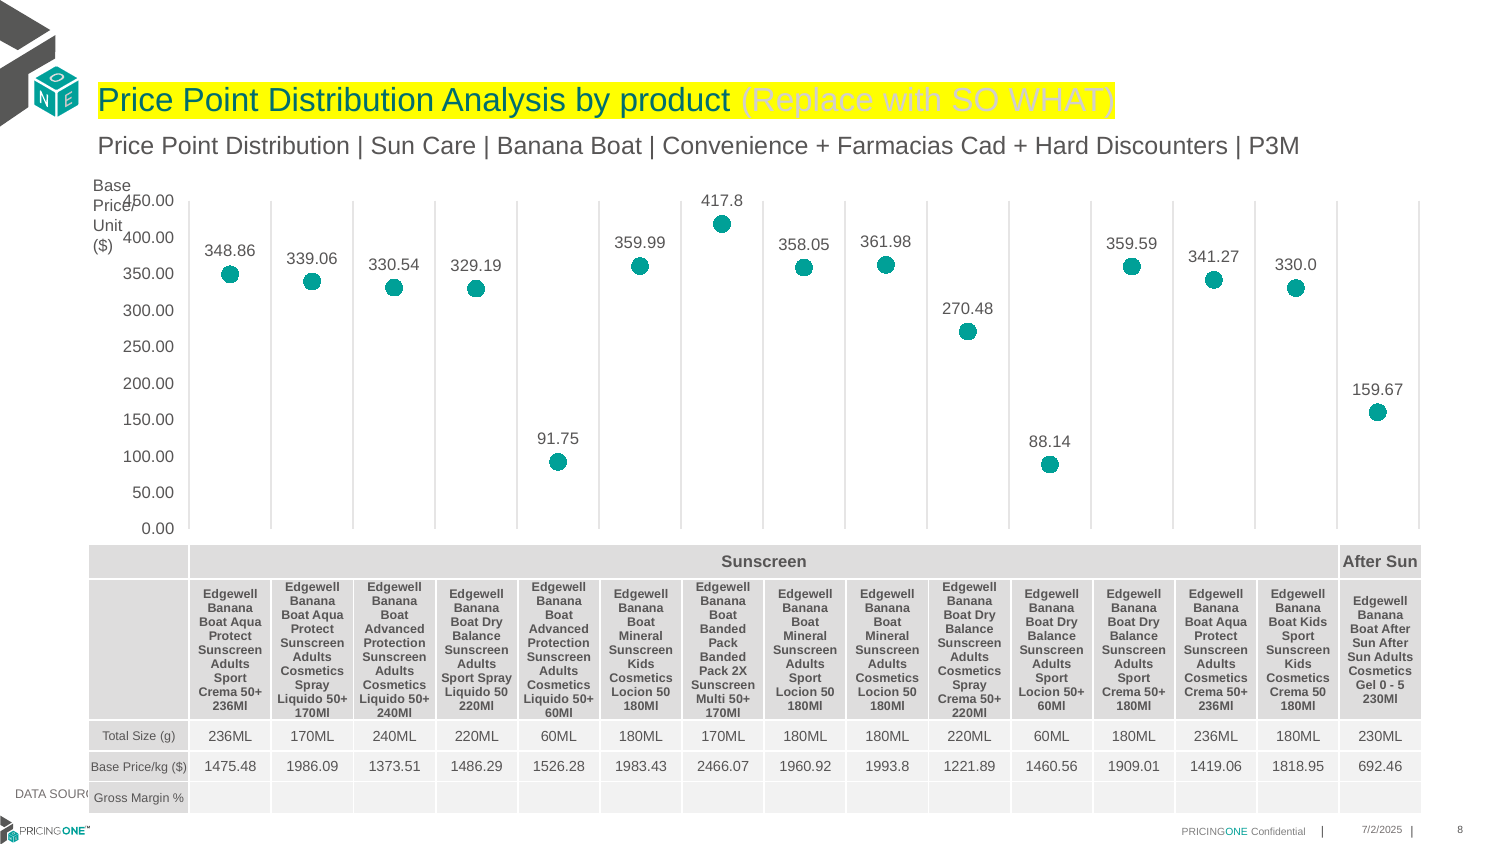

# Price Point Distribution Analysis by product (Replace with SO WHAT)
Price Point Distribution | Sun Care | Banana Boat | Convenience + Farmacias Cad + Hard Discounters | P3M
Base Price/Unit ($)

### Chart

| Category | Base Price/Unit |
|---|---|
| Edgewell Banana Boat Aqua Protect Sunscreen Adults Sport Crema 50+ 236Ml | 348.86 |
| Edgewell Banana Boat Aqua Protect Sunscreen Adults Cosmetics Spray Liquido 50+ 170Ml | 339.06 |
| Edgewell Banana Boat Advanced Protection Sunscreen Adults Cosmetics Liquido 50+ 240Ml | 330.54 |
| Edgewell Banana Boat Dry Balance Sunscreen Adults Sport Spray Liquido 50 220Ml | 329.19 |
| Edgewell Banana Boat Advanced Protection Sunscreen Adults Cosmetics Liquido 50+ 60Ml | 91.75 |
| Edgewell Banana Boat Mineral Sunscreen Kids Cosmetics Locion 50 180Ml | 359.99 |
| Edgewell Banana Boat Banded Pack Banded Pack 2X Sunscreen Multi 50+ 170Ml | 417.8 |
| Edgewell Banana Boat Mineral Sunscreen Adults Sport Locion 50 180Ml | 358.05 |
| Edgewell Banana Boat Mineral Sunscreen Adults Cosmetics Locion 50 180Ml | 361.98 |
| Edgewell Banana Boat Dry Balance Sunscreen Adults Cosmetics Spray Crema 50+ 220Ml | 270.48 |
| Edgewell Banana Boat Dry Balance Sunscreen Adults Sport Locion 50+ 60Ml | 88.14 |
| Edgewell Banana Boat Dry Balance Sunscreen Adults Sport Crema 50+ 180Ml | 359.59 |
| Edgewell Banana Boat Aqua Protect Sunscreen Adults Cosmetics Crema 50+ 236Ml | 341.27 |
| Edgewell Banana Boat Kids Sport Sunscreen Kids Cosmetics Crema 50 180Ml | 330.0 |
| Edgewell Banana Boat After Sun After Sun Adults Cosmetics Gel 0 - 5 230Ml | 159.67 |
|  | Sunscreen | Sunscreen | Sunscreen | Sunscreen | Sunscreen | Sunscreen | Sunscreen | Sunscreen | Sunscreen | Sunscreen | Sunscreen | Sunscreen | Sunscreen | Sunscreen | After Sun |
| --- | --- | --- | --- | --- | --- | --- | --- | --- | --- | --- | --- | --- | --- | --- | --- |
|  | Edgewell Banana Boat Aqua Protect Sunscreen Adults Sport Crema 50+ 236Ml | Edgewell Banana Boat Aqua Protect Sunscreen Adults Cosmetics Spray Liquido 50+ 170Ml | Edgewell Banana Boat Advanced Protection Sunscreen Adults Cosmetics Liquido 50+ 240Ml | Edgewell Banana Boat Dry Balance Sunscreen Adults Sport Spray Liquido 50 220Ml | Edgewell Banana Boat Advanced Protection Sunscreen Adults Cosmetics Liquido 50+ 60Ml | Edgewell Banana Boat Mineral Sunscreen Kids Cosmetics Locion 50 180Ml | Edgewell Banana Boat Banded Pack Banded Pack 2X Sunscreen Multi 50+ 170Ml | Edgewell Banana Boat Mineral Sunscreen Adults Sport Locion 50 180Ml | Edgewell Banana Boat Mineral Sunscreen Adults Cosmetics Locion 50 180Ml | Edgewell Banana Boat Dry Balance Sunscreen Adults Cosmetics Spray Crema 50+ 220Ml | Edgewell Banana Boat Dry Balance Sunscreen Adults Sport Locion 50+ 60Ml | Edgewell Banana Boat Dry Balance Sunscreen Adults Sport Crema 50+ 180Ml | Edgewell Banana Boat Aqua Protect Sunscreen Adults Cosmetics Crema 50+ 236Ml | Edgewell Banana Boat Kids Sport Sunscreen Kids Cosmetics Crema 50 180Ml | Edgewell Banana Boat After Sun After Sun Adults Cosmetics Gel 0 - 5 230Ml |
| Total Size (g) | 236ML | 170ML | 240ML | 220ML | 60ML | 180ML | 170ML | 180ML | 180ML | 220ML | 60ML | 180ML | 236ML | 180ML | 230ML |
| Base Price/kg ($) | 1475.48 | 1986.09 | 1373.51 | 1486.29 | 1526.28 | 1983.43 | 2466.07 | 1960.92 | 1993.8 | 1221.89 | 1460.56 | 1909.01 | 1419.06 | 1818.95 | 692.46 |
| Gross Margin % |  |  |  |  |  |  |  |  |  |  |  |  |  |  |  |
DATA SOURCE: Trade Panel/Retailer Data | April  2025
7/2/2025
8